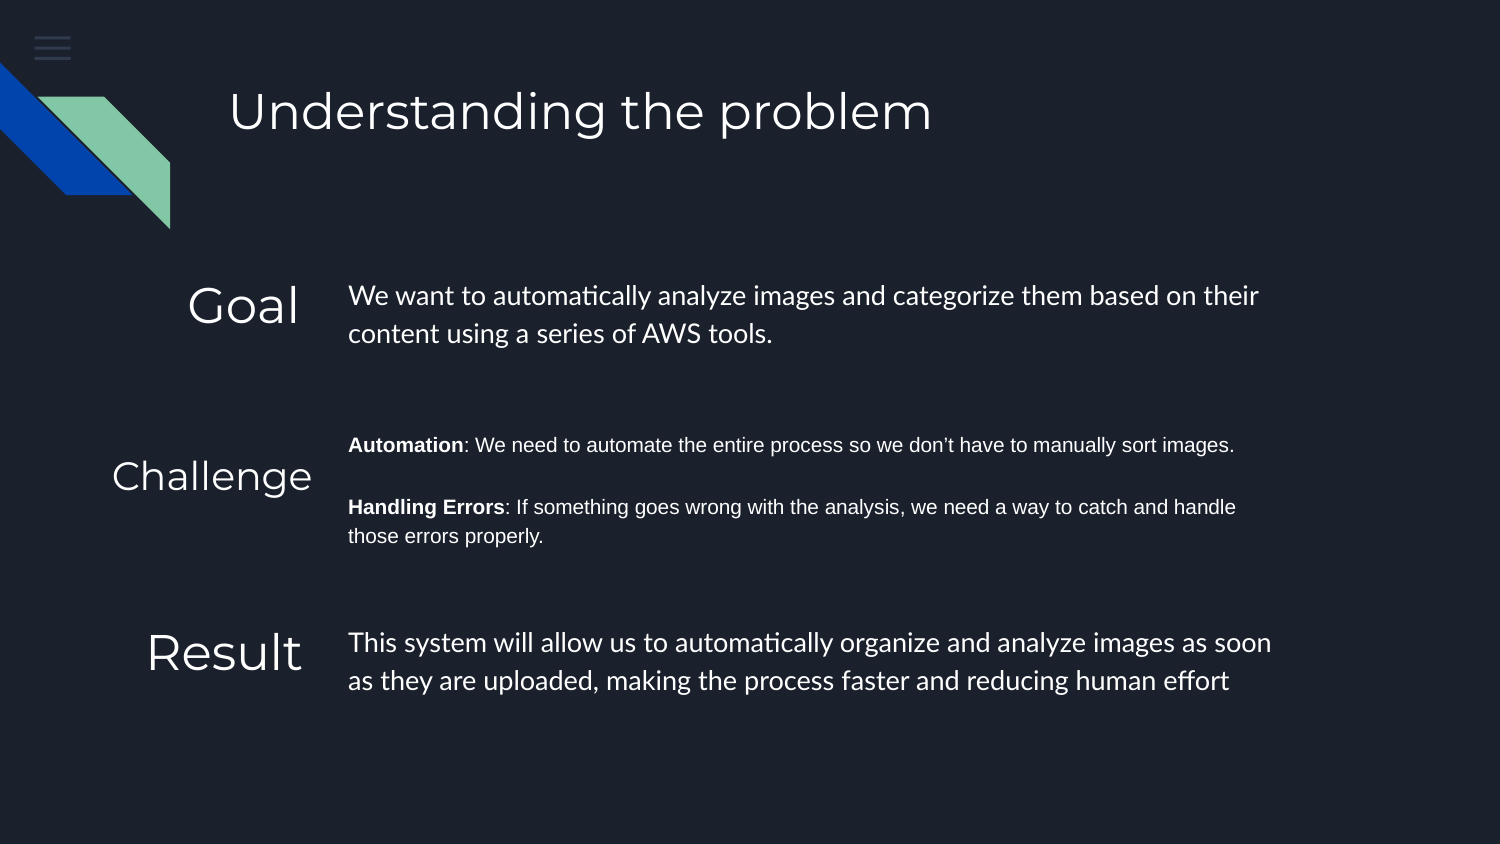

# Understanding the problem
Goal

We want to automatically analyze images and categorize them based on their content using a series of AWS tools.
Automation: We need to automate the entire process so we don’t have to manually sort images.
Handling Errors: If something goes wrong with the analysis, we need a way to catch and handle those errors properly.

Challenge

Result
This system will allow us to automatically organize and analyze images as soon as they are uploaded, making the process faster and reducing human effort